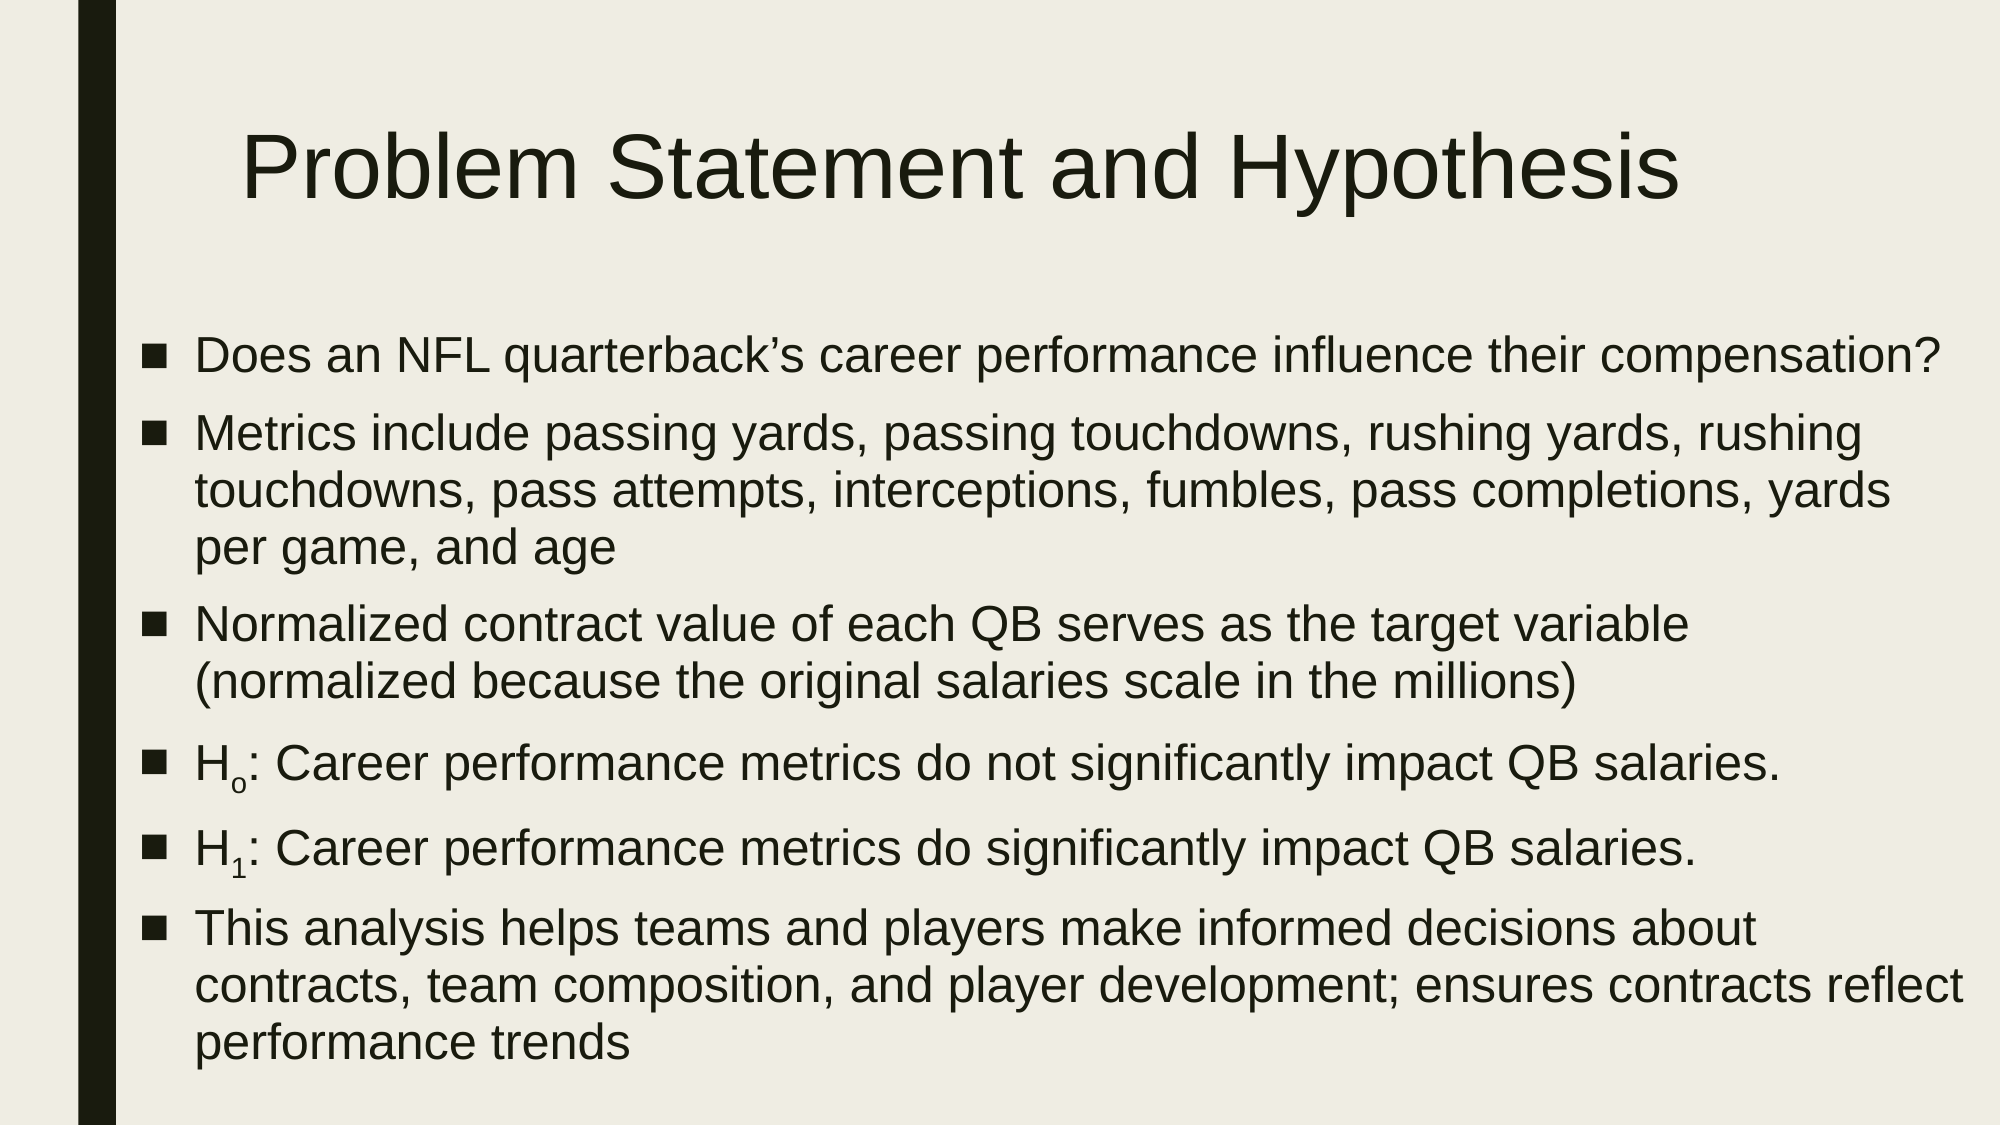

# Problem Statement and Hypothesis
Does an NFL quarterback’s career performance influence their compensation?
Metrics include passing yards, passing touchdowns, rushing yards, rushing touchdowns, pass attempts, interceptions, fumbles, pass completions, yards per game, and age
Normalized contract value of each QB serves as the target variable (normalized because the original salaries scale in the millions)
Ho: Career performance metrics do not significantly impact QB salaries.
H1: Career performance metrics do significantly impact QB salaries.
This analysis helps teams and players make informed decisions about contracts, team composition, and player development; ensures contracts reflect performance trends